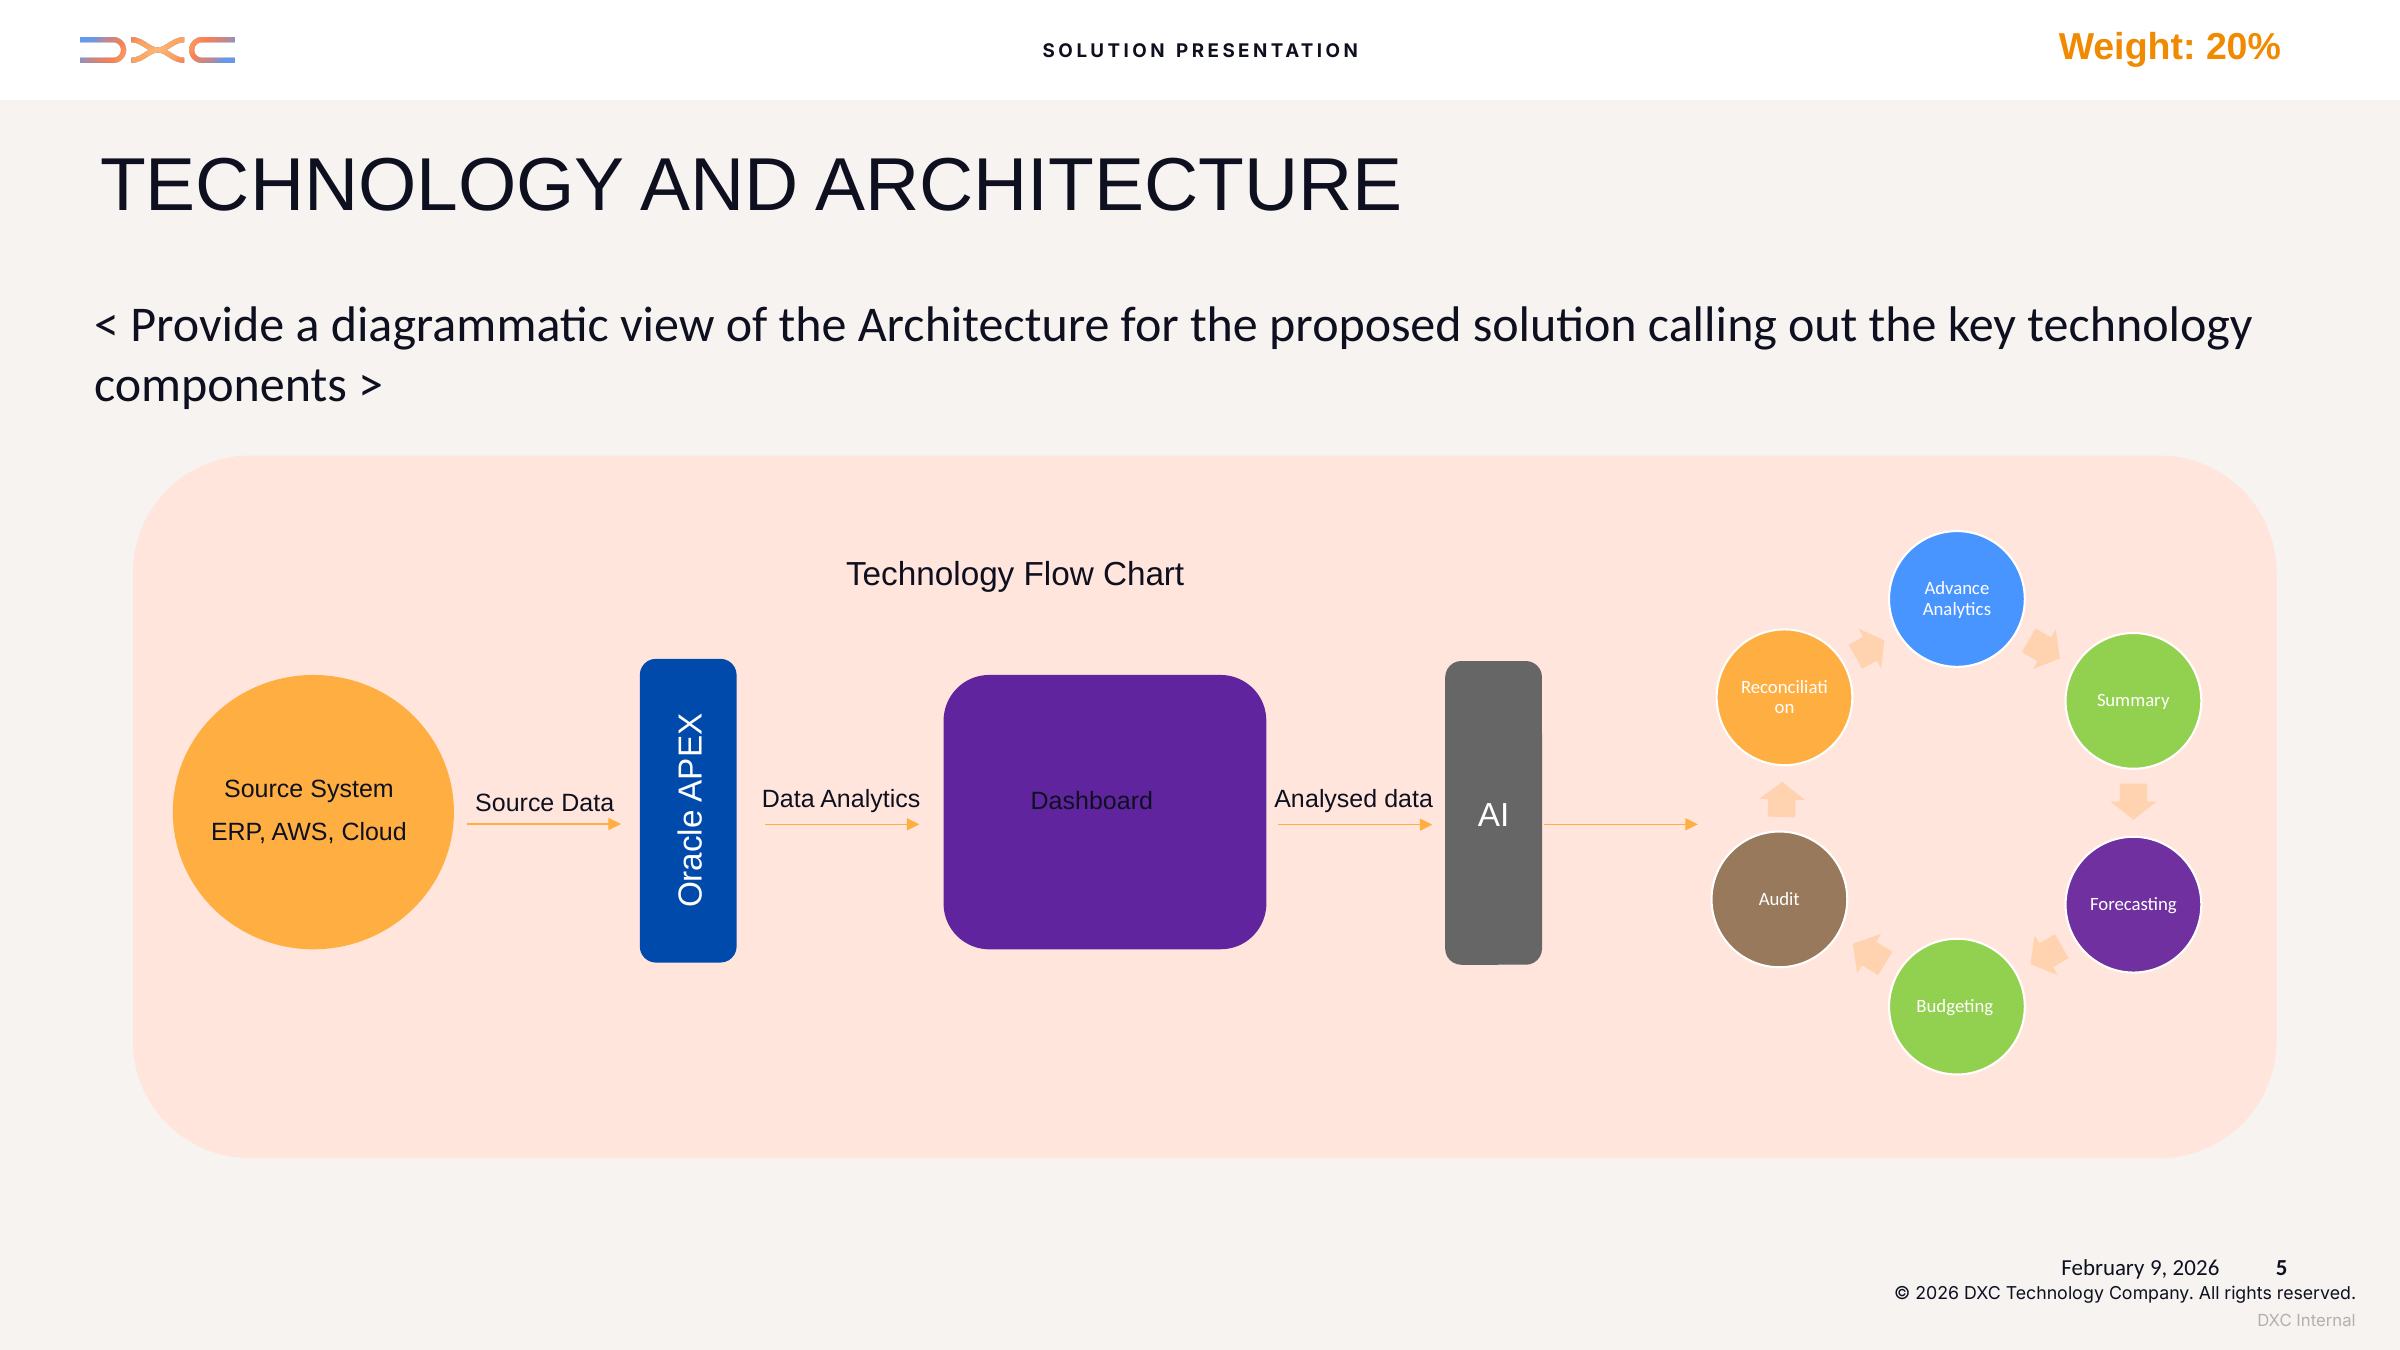

Weight: 20%
# Technology And Architecture
< Provide a diagrammatic view of the Architecture for the proposed solution calling out the key technology components >

Advance Analytics

Summary

Forecasting

Budgeting

Audit

Reconciliation

Technology Flow Chart
Oracle APEX
AI

Source System
ERP, AWS, Cloud
Data Analytics
Analysed data
Dashboard
Source Data